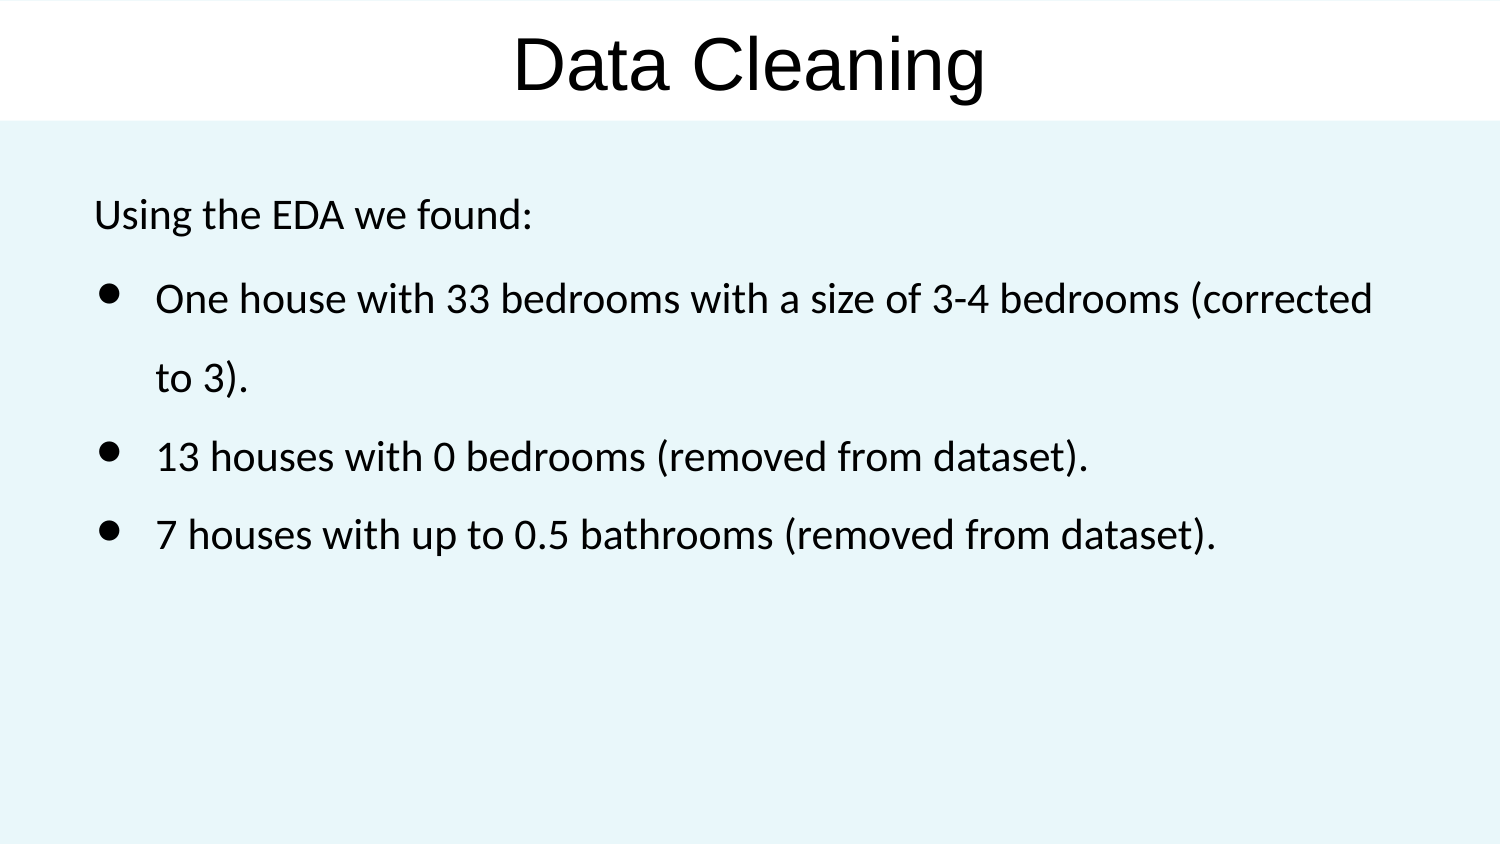

Data Cleaning
Using the EDA we found:
One house with 33 bedrooms with a size of 3-4 bedrooms (corrected to 3).
13 houses with 0 bedrooms (removed from dataset).
7 houses with up to 0.5 bathrooms (removed from dataset).